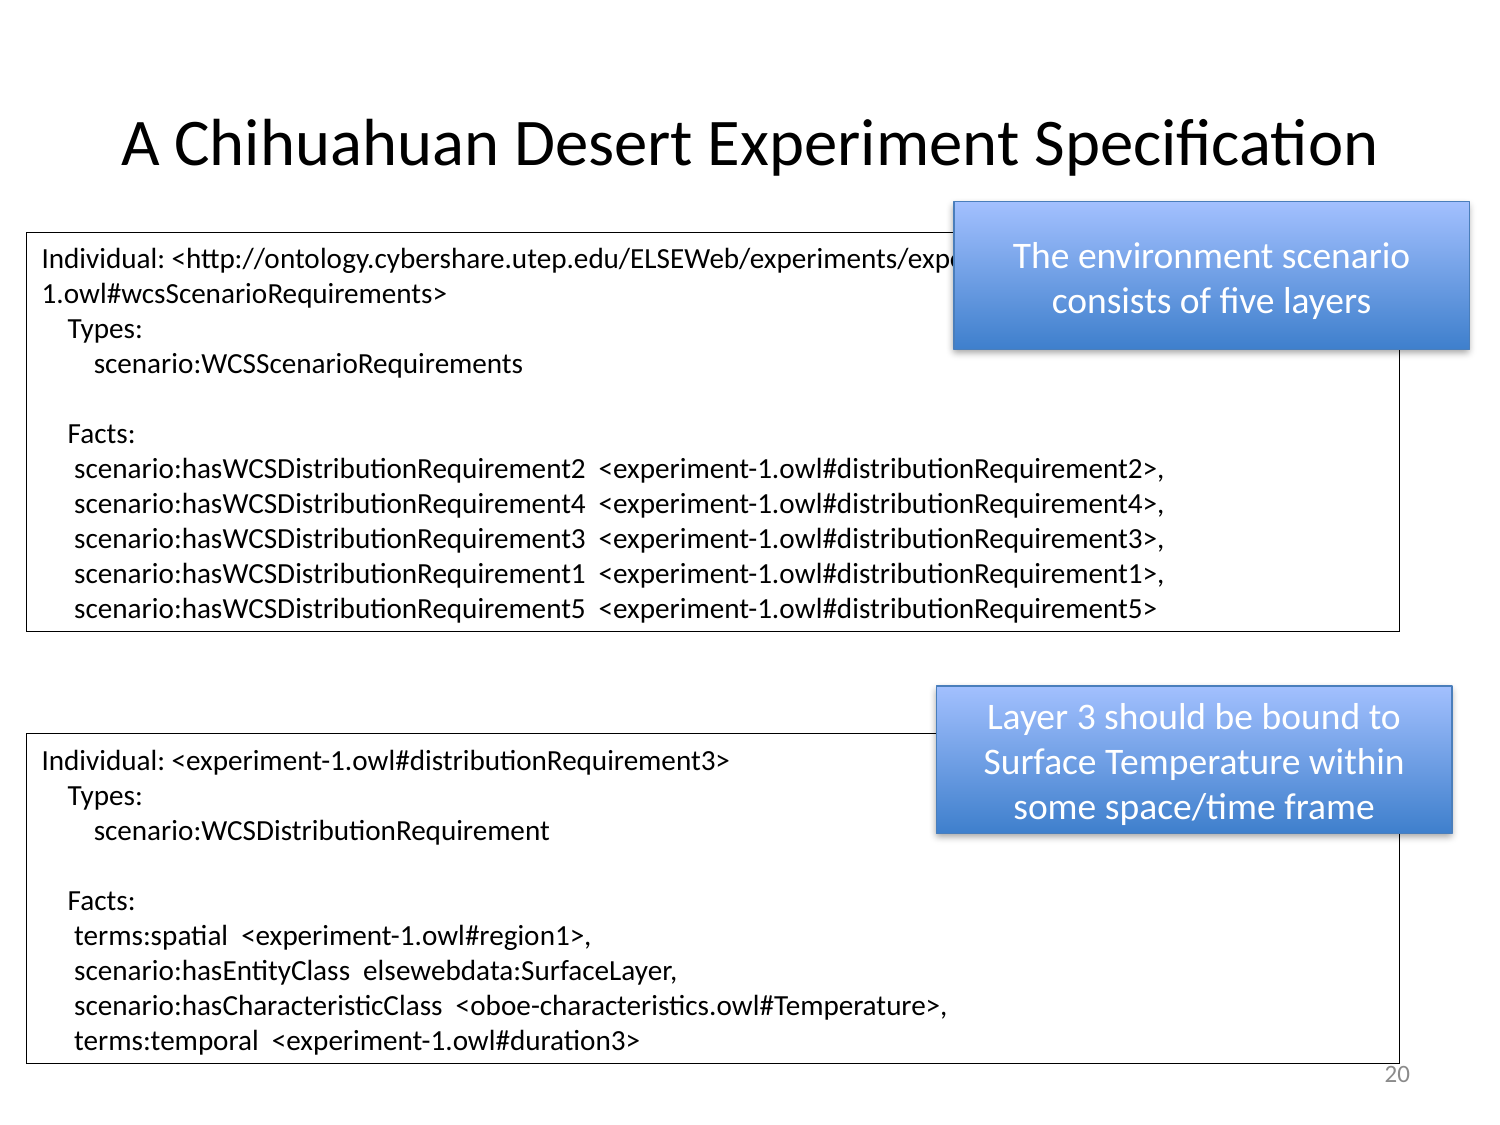

# A Chihuahuan Desert Experiment Specification
The environment scenario consists of five layers
Individual: <http://ontology.cybershare.utep.edu/ELSEWeb/experiments/experiment-1.owl#wcsScenarioRequirements>
    Types:
        scenario:WCSScenarioRequirements

    Facts:
     scenario:hasWCSDistributionRequirement2  <experiment-1.owl#distributionRequirement2>,
     scenario:hasWCSDistributionRequirement4  <experiment-1.owl#distributionRequirement4>,
     scenario:hasWCSDistributionRequirement3  <experiment-1.owl#distributionRequirement3>,
     scenario:hasWCSDistributionRequirement1  <experiment-1.owl#distributionRequirement1>,
     scenario:hasWCSDistributionRequirement5  <experiment-1.owl#distributionRequirement5>
Layer 3 should be bound to Surface Temperature within some space/time frame
Individual: <experiment-1.owl#distributionRequirement3>
    Types:
        scenario:WCSDistributionRequirement

    Facts:
     terms:spatial  <experiment-1.owl#region1>,
     scenario:hasEntityClass  elsewebdata:SurfaceLayer,
     scenario:hasCharacteristicClass  <oboe-characteristics.owl#Temperature>,
     terms:temporal  <experiment-1.owl#duration3>
20